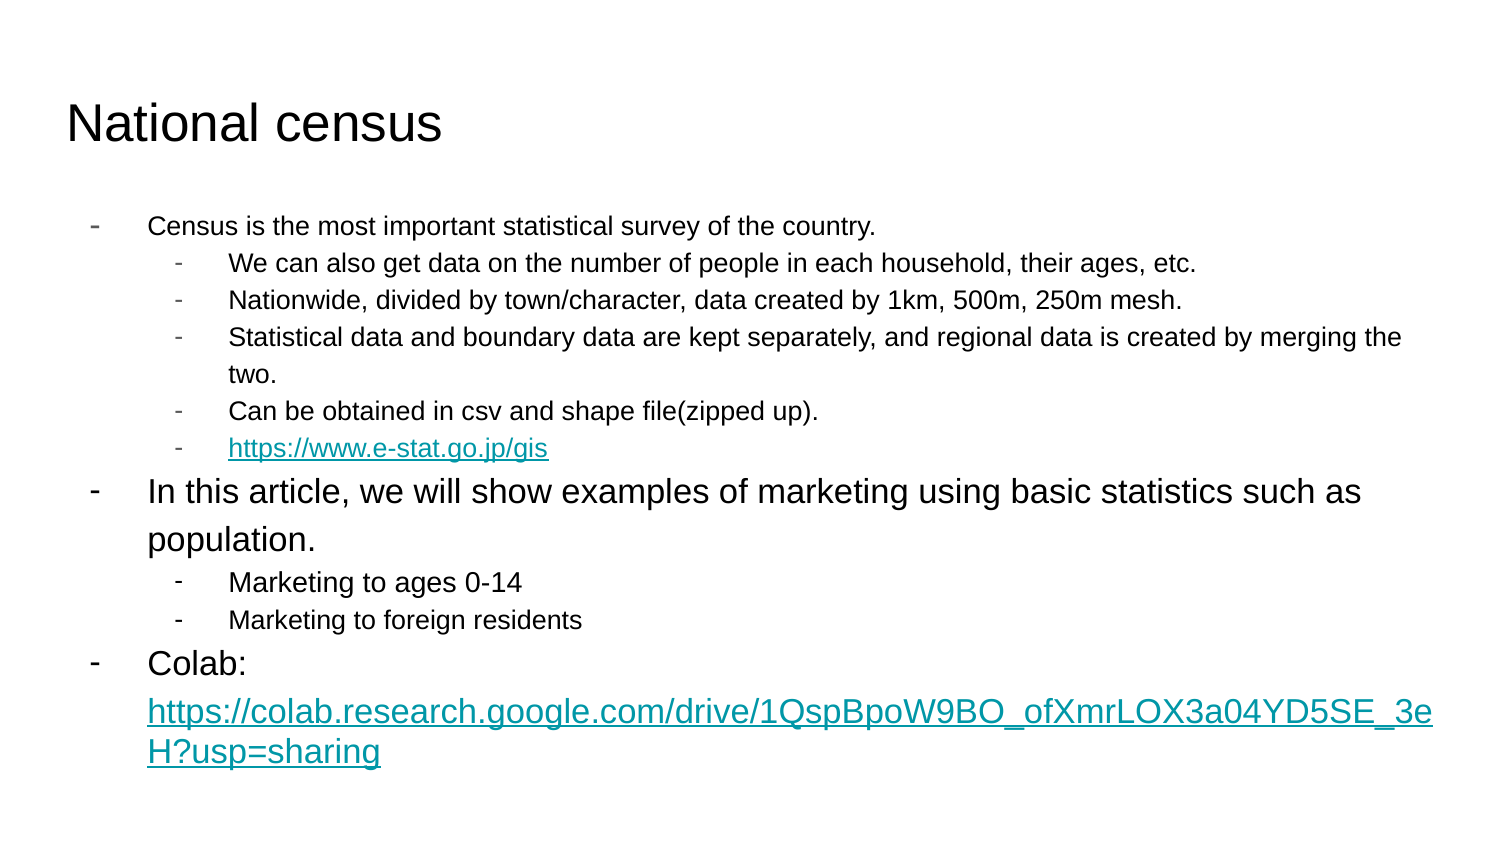

# National census
Census is the most important statistical survey of the country.
We can also get data on the number of people in each household, their ages, etc.
Nationwide, divided by town/character, data created by 1km, 500m, 250m mesh.
Statistical data and boundary data are kept separately, and regional data is created by merging the two.
Can be obtained in csv and shape file(zipped up).
https://www.e-stat.go.jp/gis
In this article, we will show examples of marketing using basic statistics such as population.
Marketing to ages 0-14
Marketing to foreign residents
Colab: https://colab.research.google.com/drive/1QspBpoW9BO_ofXmrLOX3a04YD5SE_3eH?usp=sharing